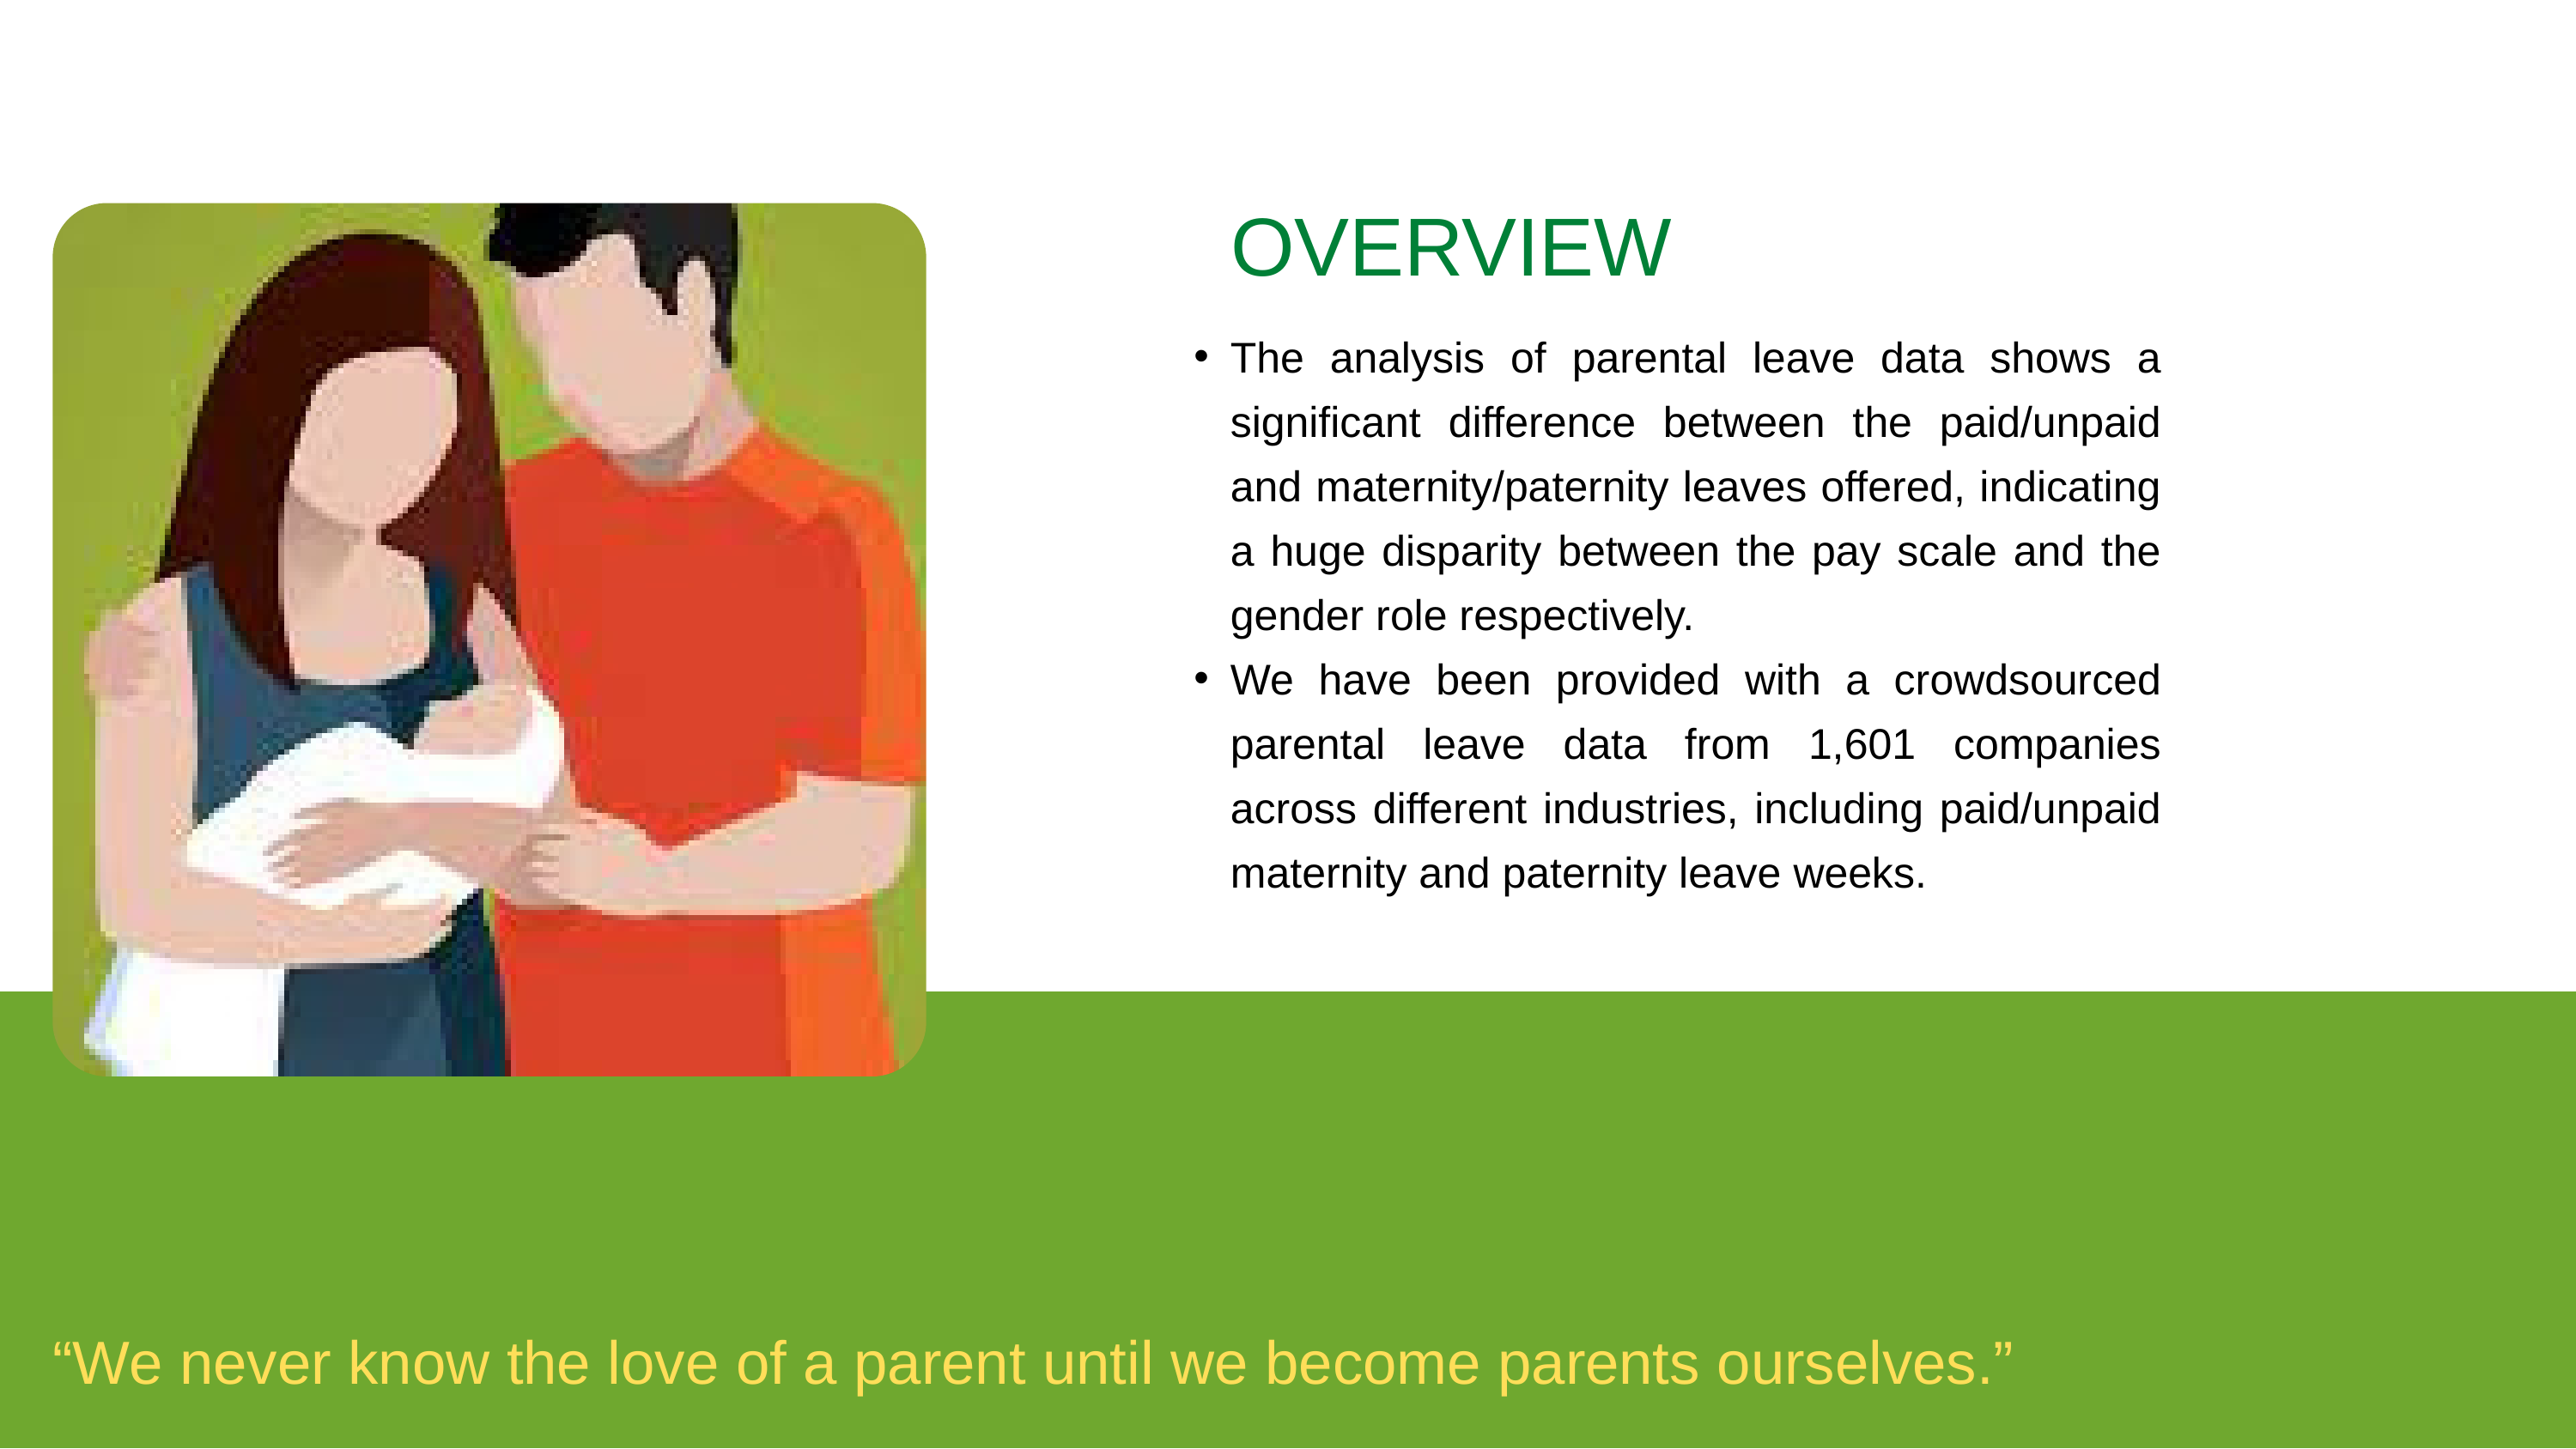

OVERVIEW

The analysis of parental leave data shows a significant difference between the paid/unpaid and maternity/paternity leaves offered, indicating a huge disparity between the pay scale and the gender role respectively.
We have been provided with a crowdsourced parental leave data from 1,601 companies across different industries, including paid/unpaid maternity and paternity leave weeks.

“We never know the love of a parent until we become parents ourselves.”